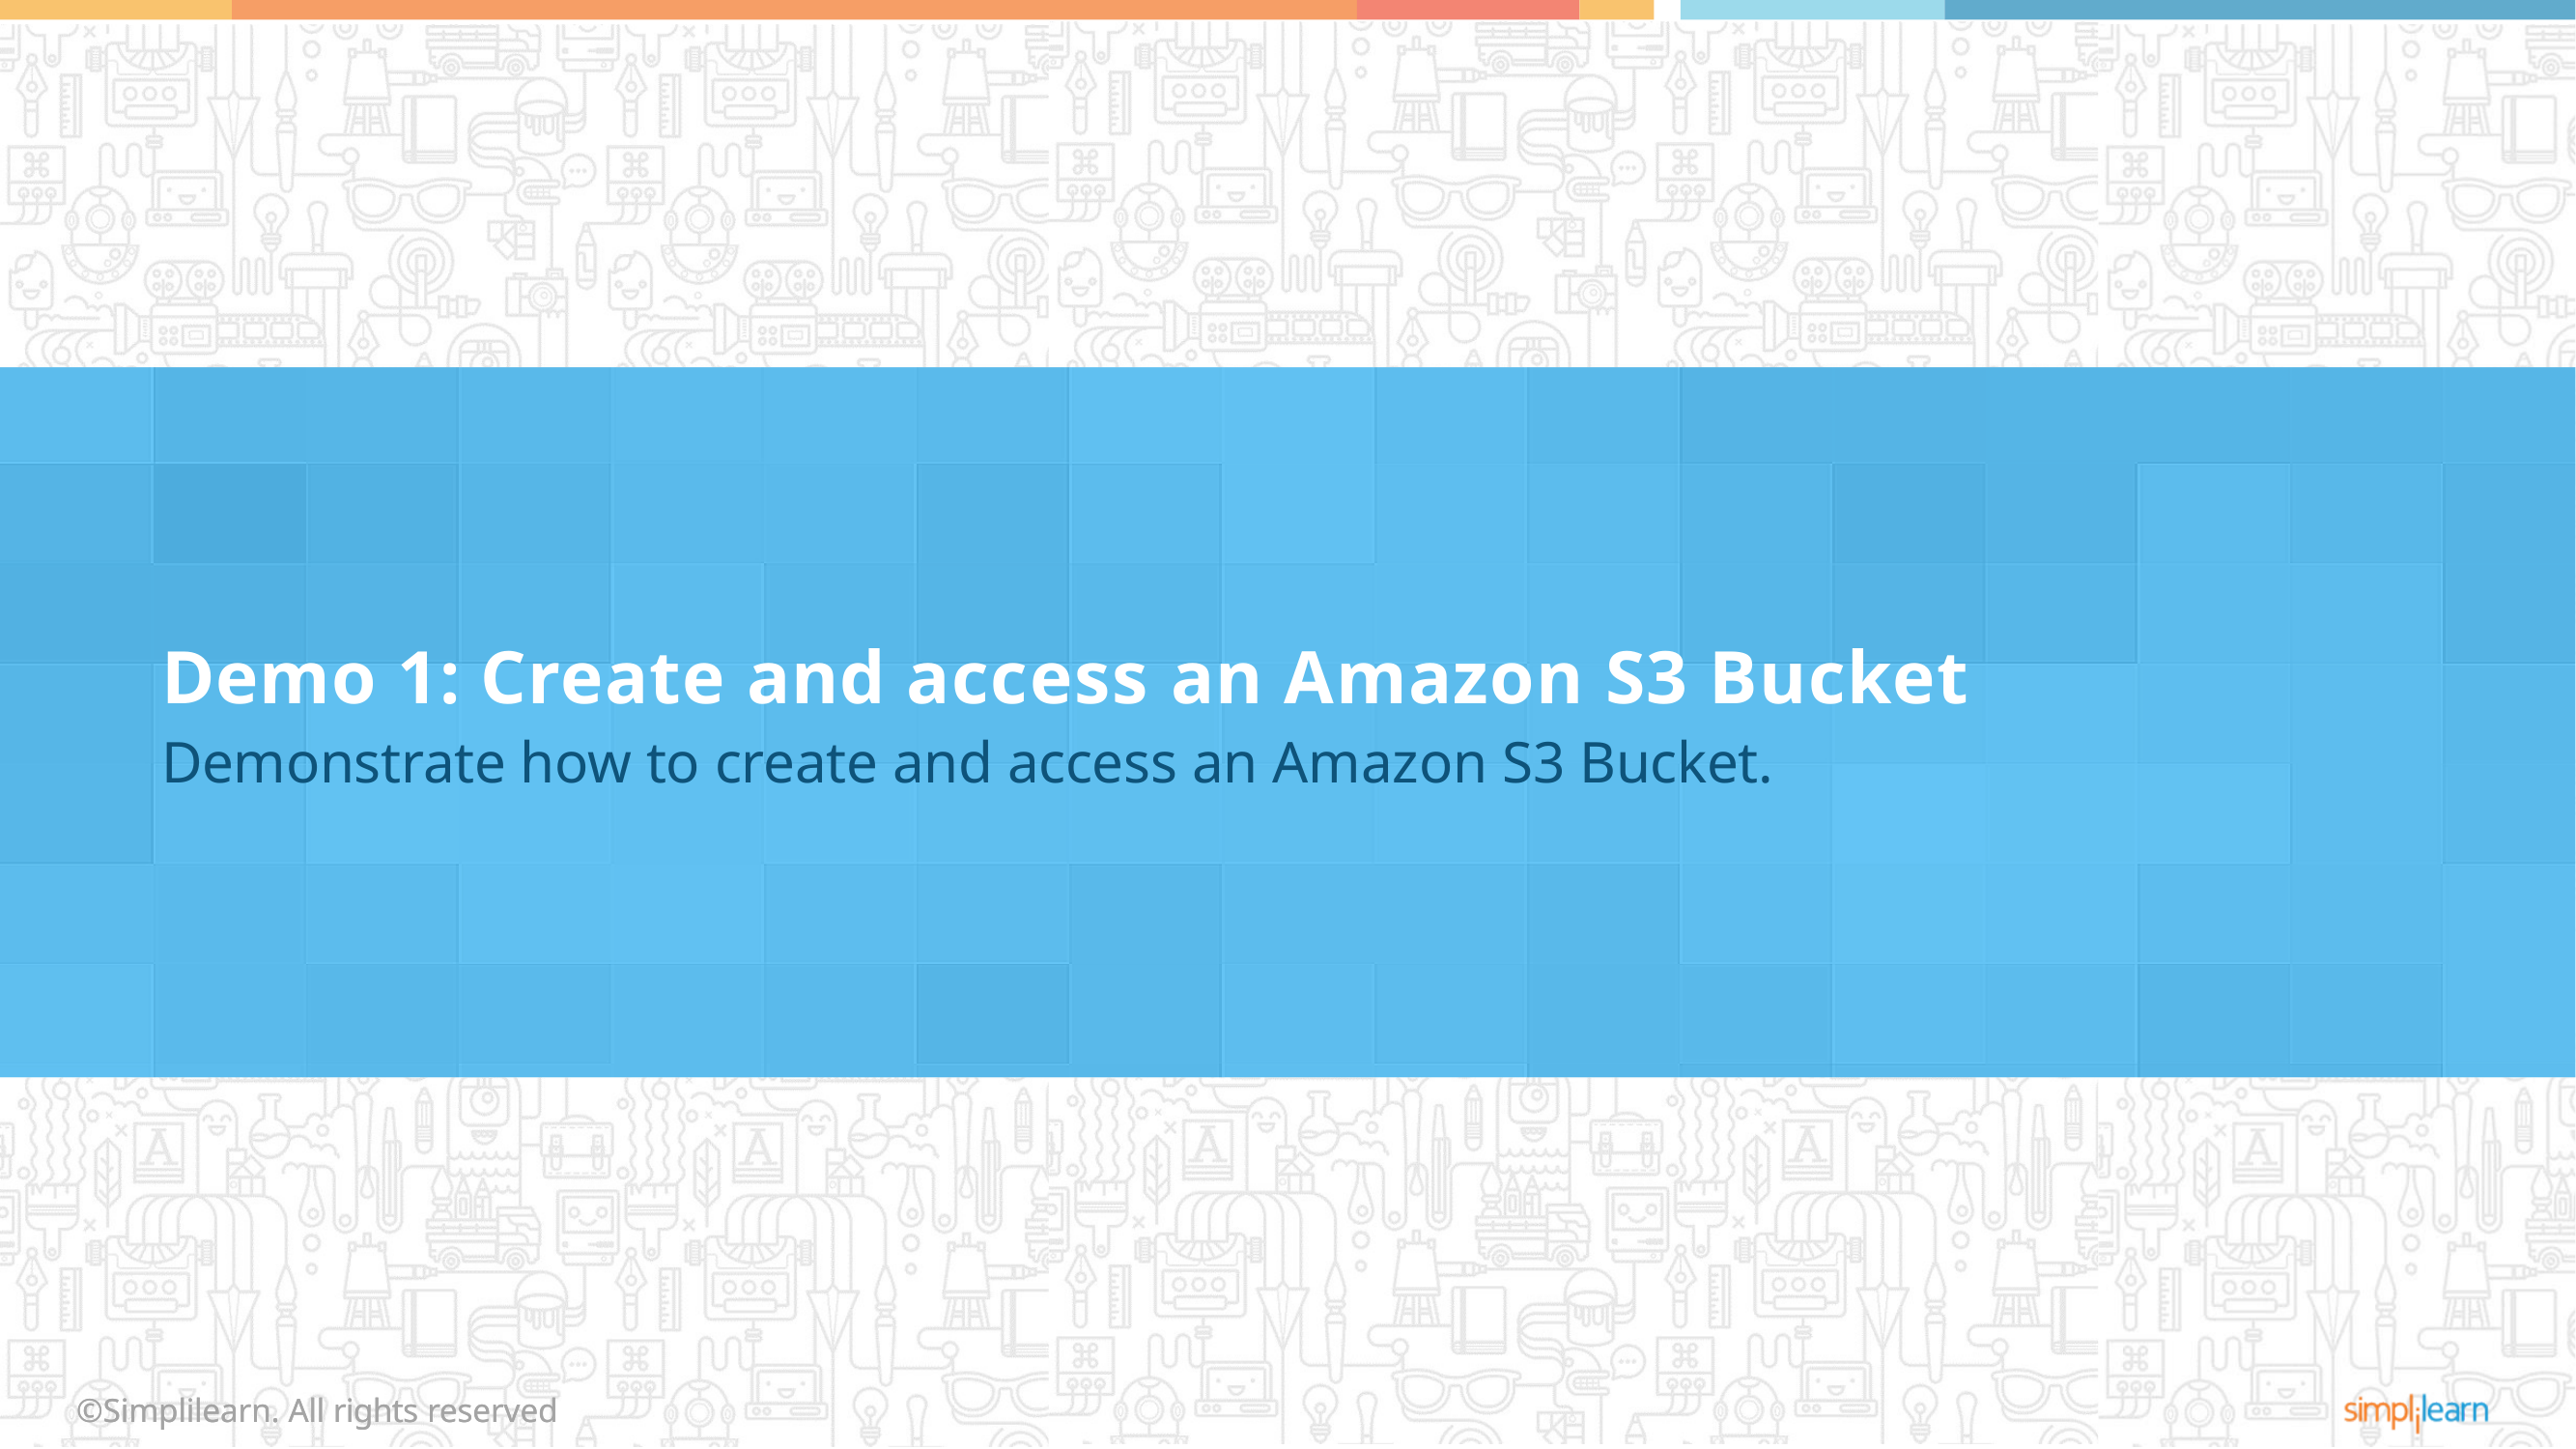

# Demo 1: Create and access an Amazon S3 Bucket
Demonstrate how to create and access an Amazon S3 Bucket.

©Simplilearn. All rights reserved
©Simplilearn. All rights reserved
43